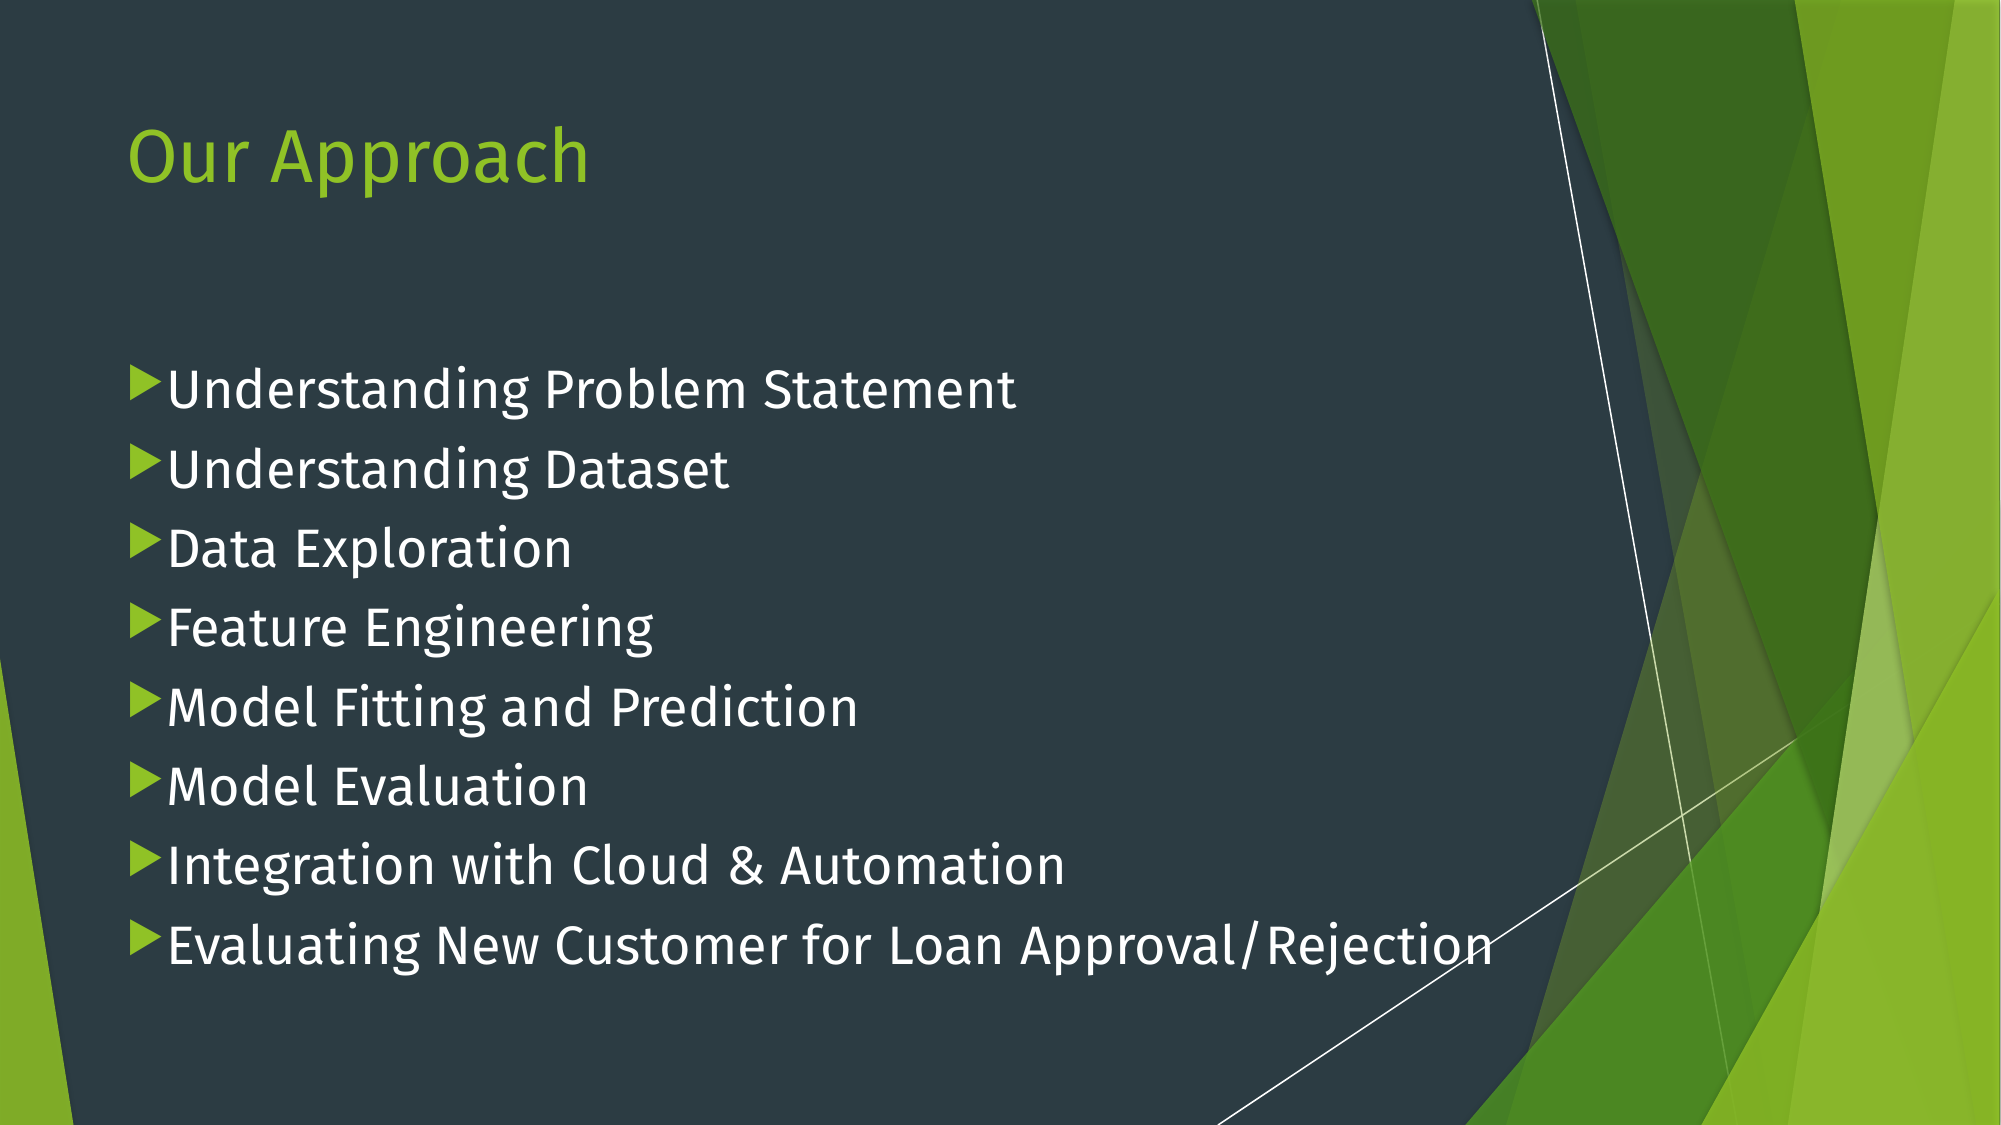

# Our Approach
Understanding Problem Statement
Understanding Dataset
Data Exploration
Feature Engineering
Model Fitting and Prediction
Model Evaluation
Integration with Cloud & Automation
Evaluating New Customer for Loan Approval/Rejection